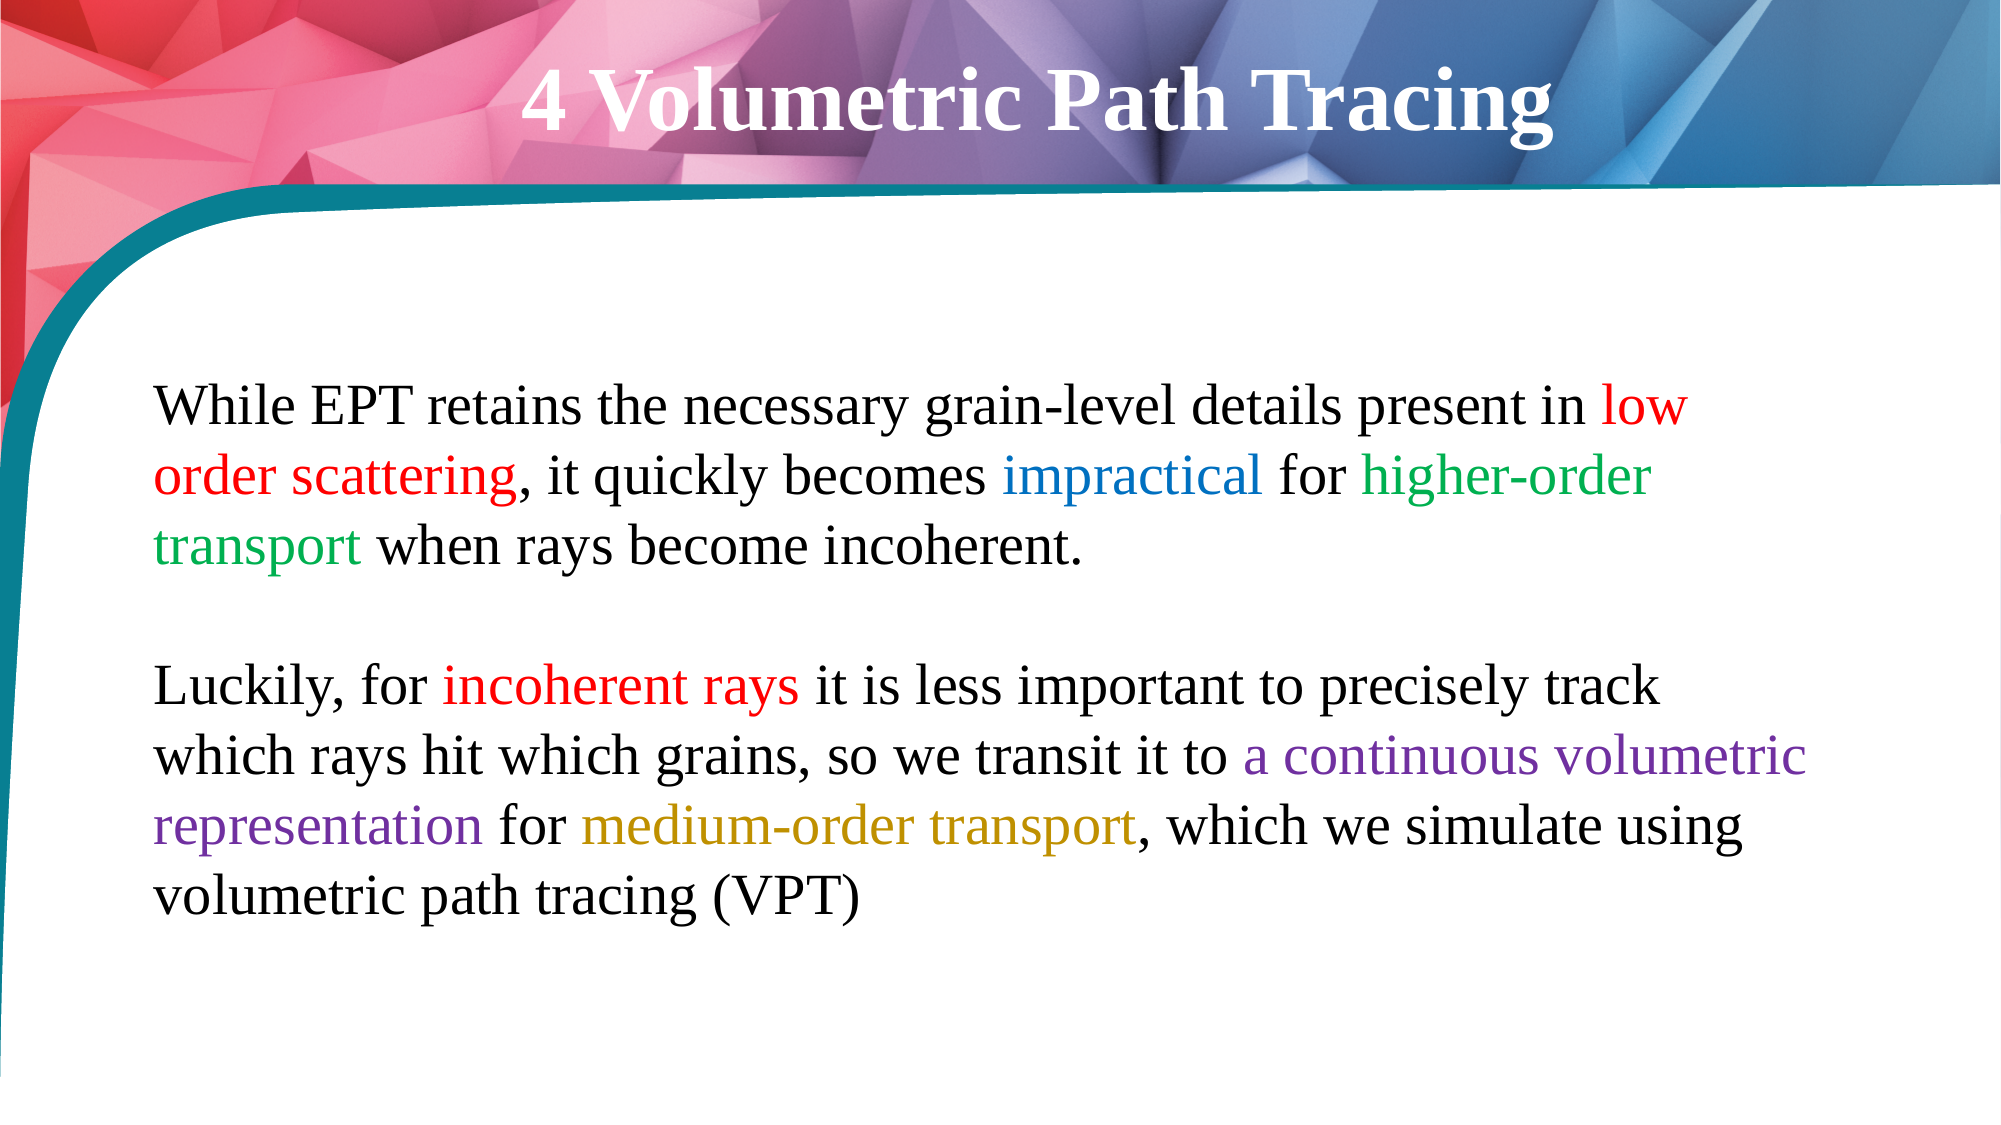

4 Volumetric Path Tracing
While EPT retains the necessary grain-level details present in low order scattering, it quickly becomes impractical for higher-order transport when rays become incoherent.

Luckily, for incoherent rays it is less important to precisely track which rays hit which grains, so we transit it to a continuous volumetric representation for medium-order transport, which we simulate using volumetric path tracing (VPT)
19